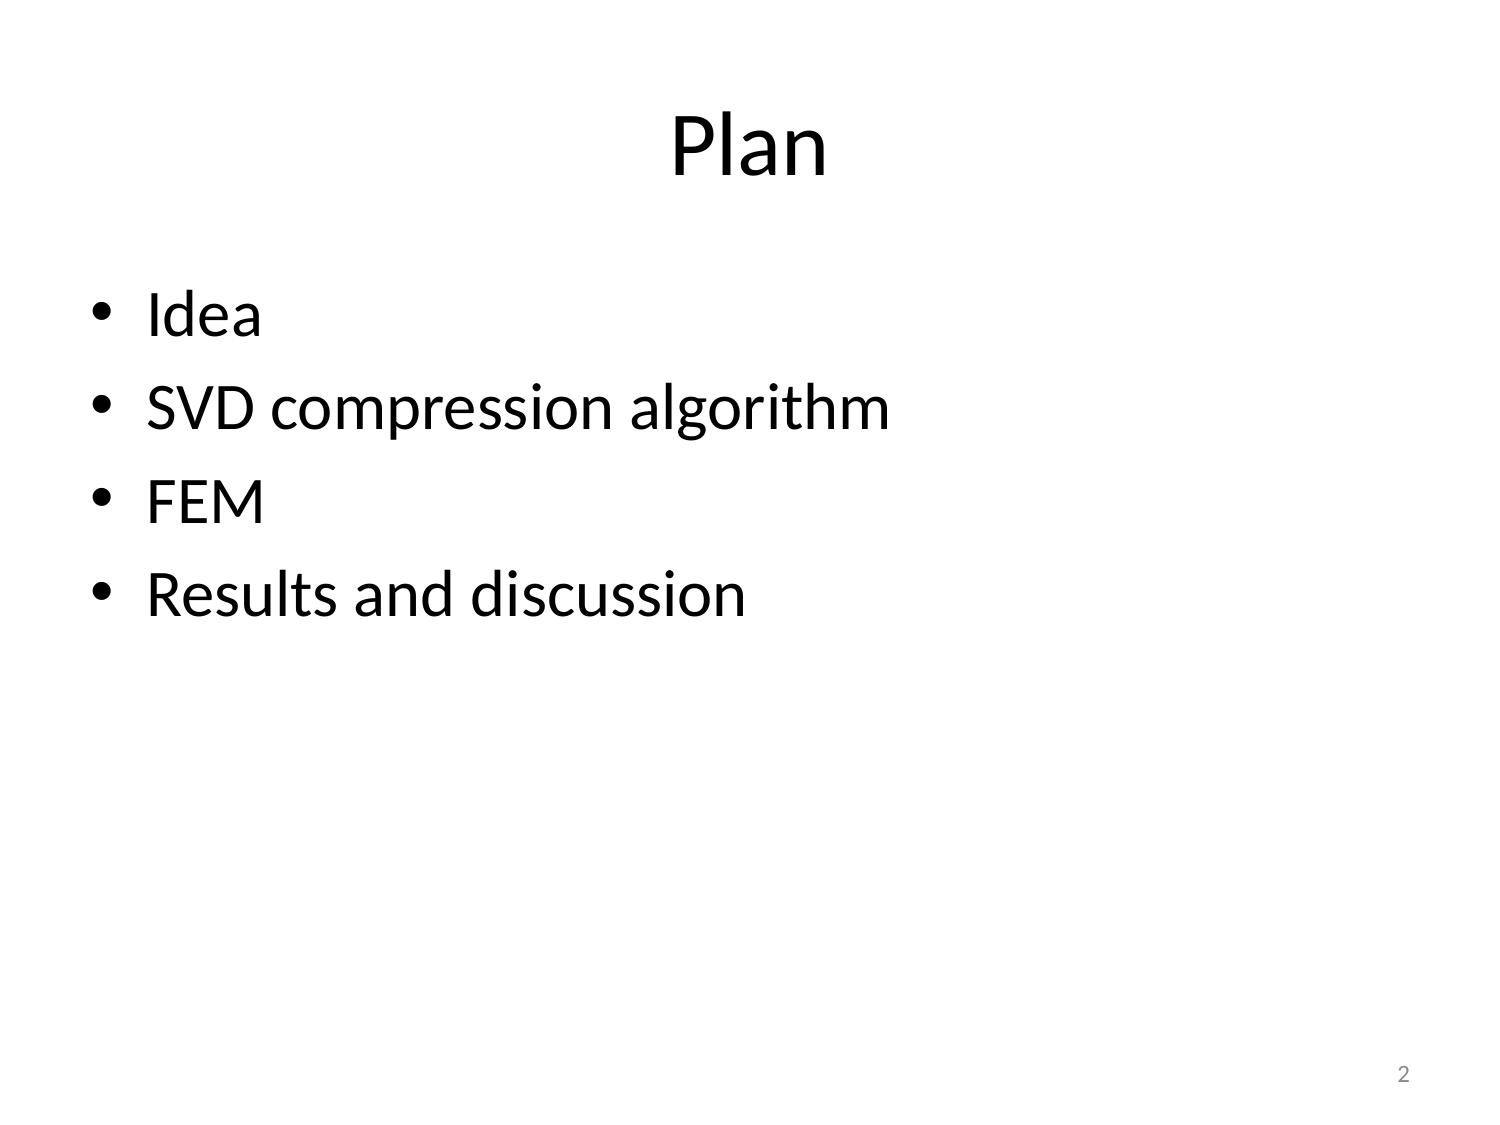

# Plan
Idea
SVD compression algorithm
FEM
Results and discussion
2